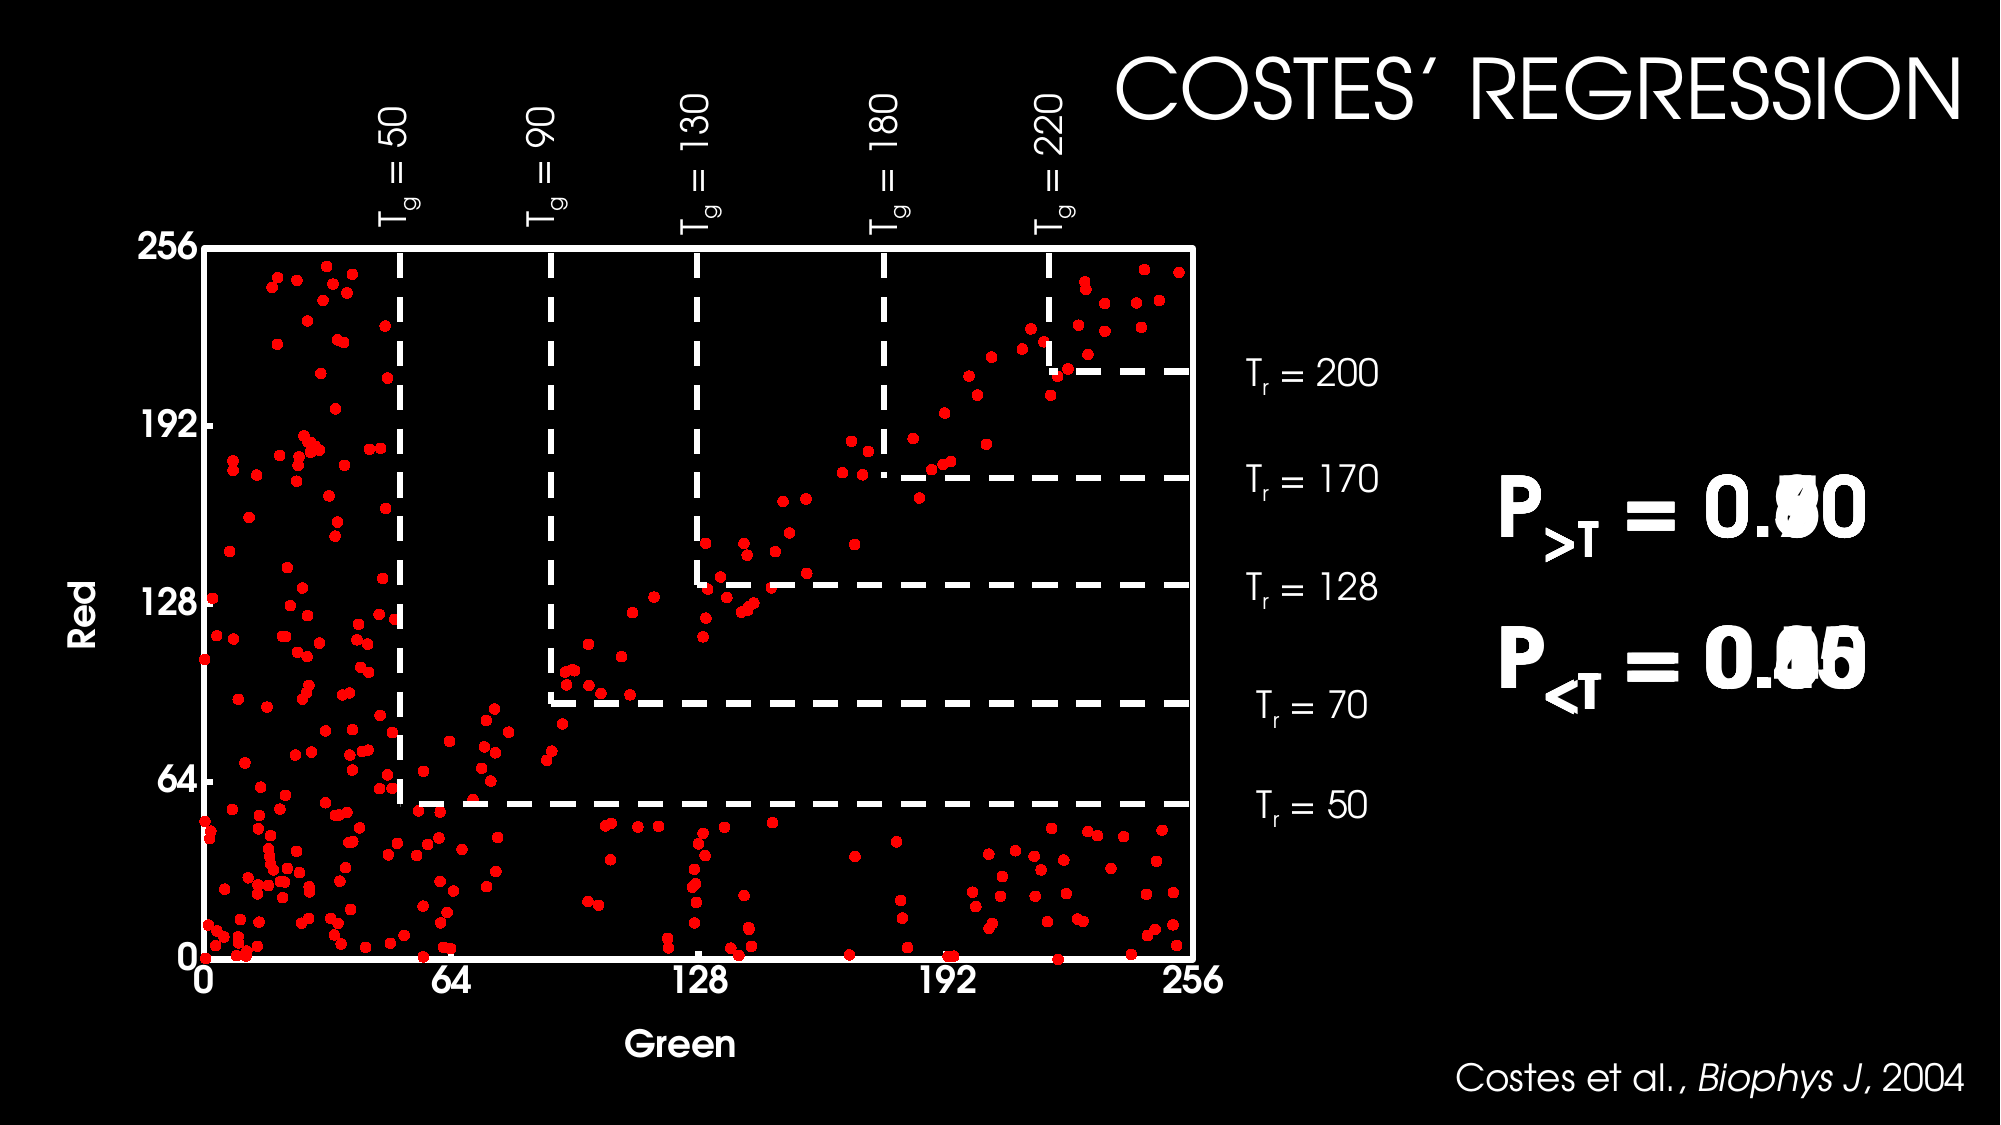

# Costes’ Regression
Tg = 180
Tr = 170
Tg = 130
Tr = 128
Tg = 220
Tr = 200
Tg = 50
Tr = 50
Tg = 90
Tr = 70

### Chart

| Category | Green |
|---|---|
P>T = 0.90
P>T = 0.80
P>T = 0.70
P>T = 0.60
P>T = 0.50
P<T = 0.60
P<T = 0.45
P<T = 0.30
P<T = 0.15
P<T = 0.00
Costes et al., Biophys J, 2004